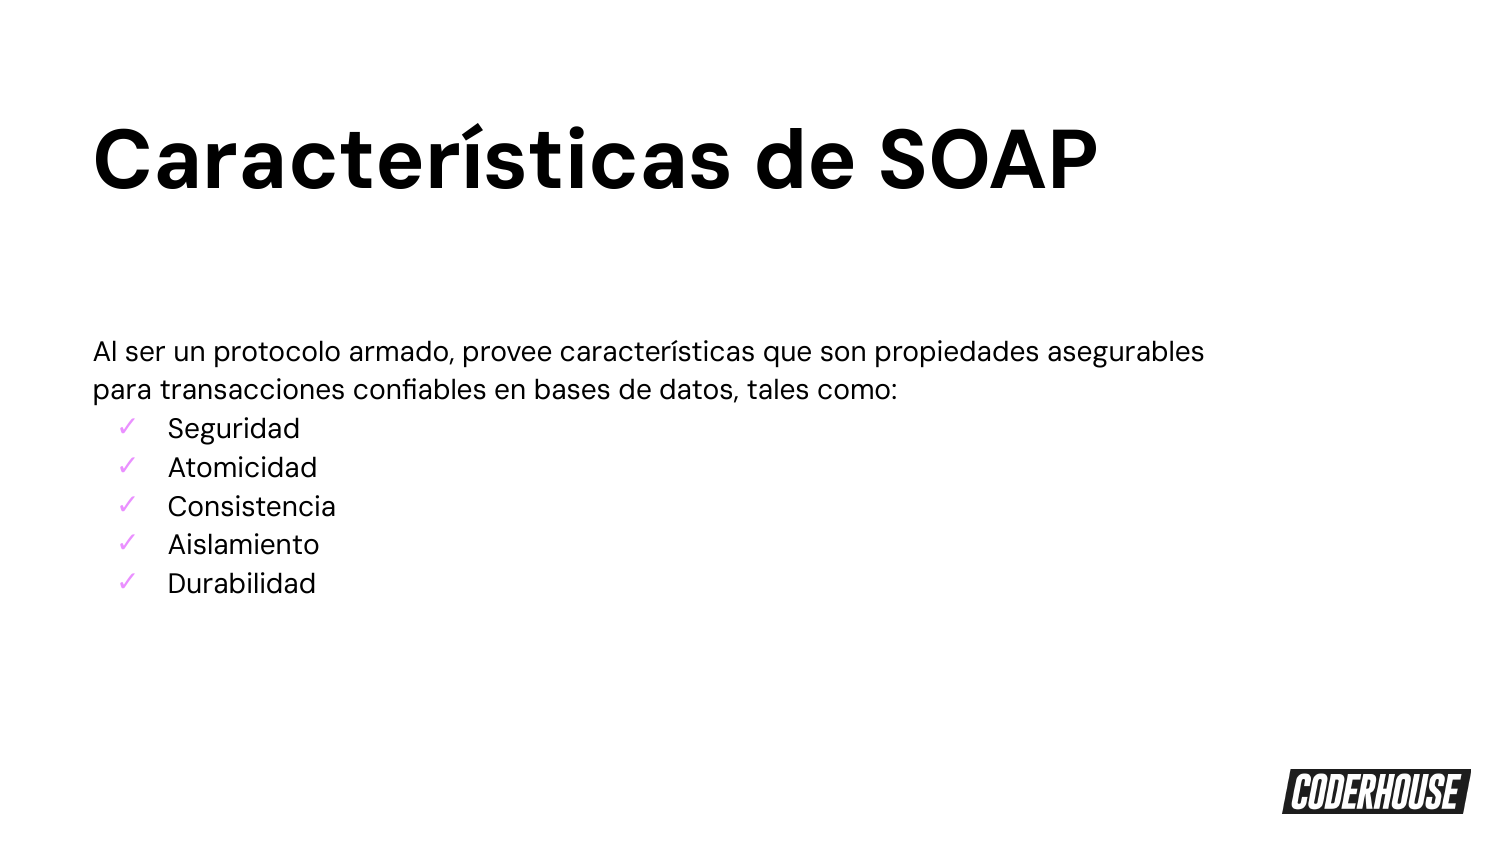

Características de SOAP
Al ser un protocolo armado, provee características que son propiedades asegurables para transacciones confiables en bases de datos, tales como:
Seguridad
Atomicidad
Consistencia
Aislamiento
Durabilidad